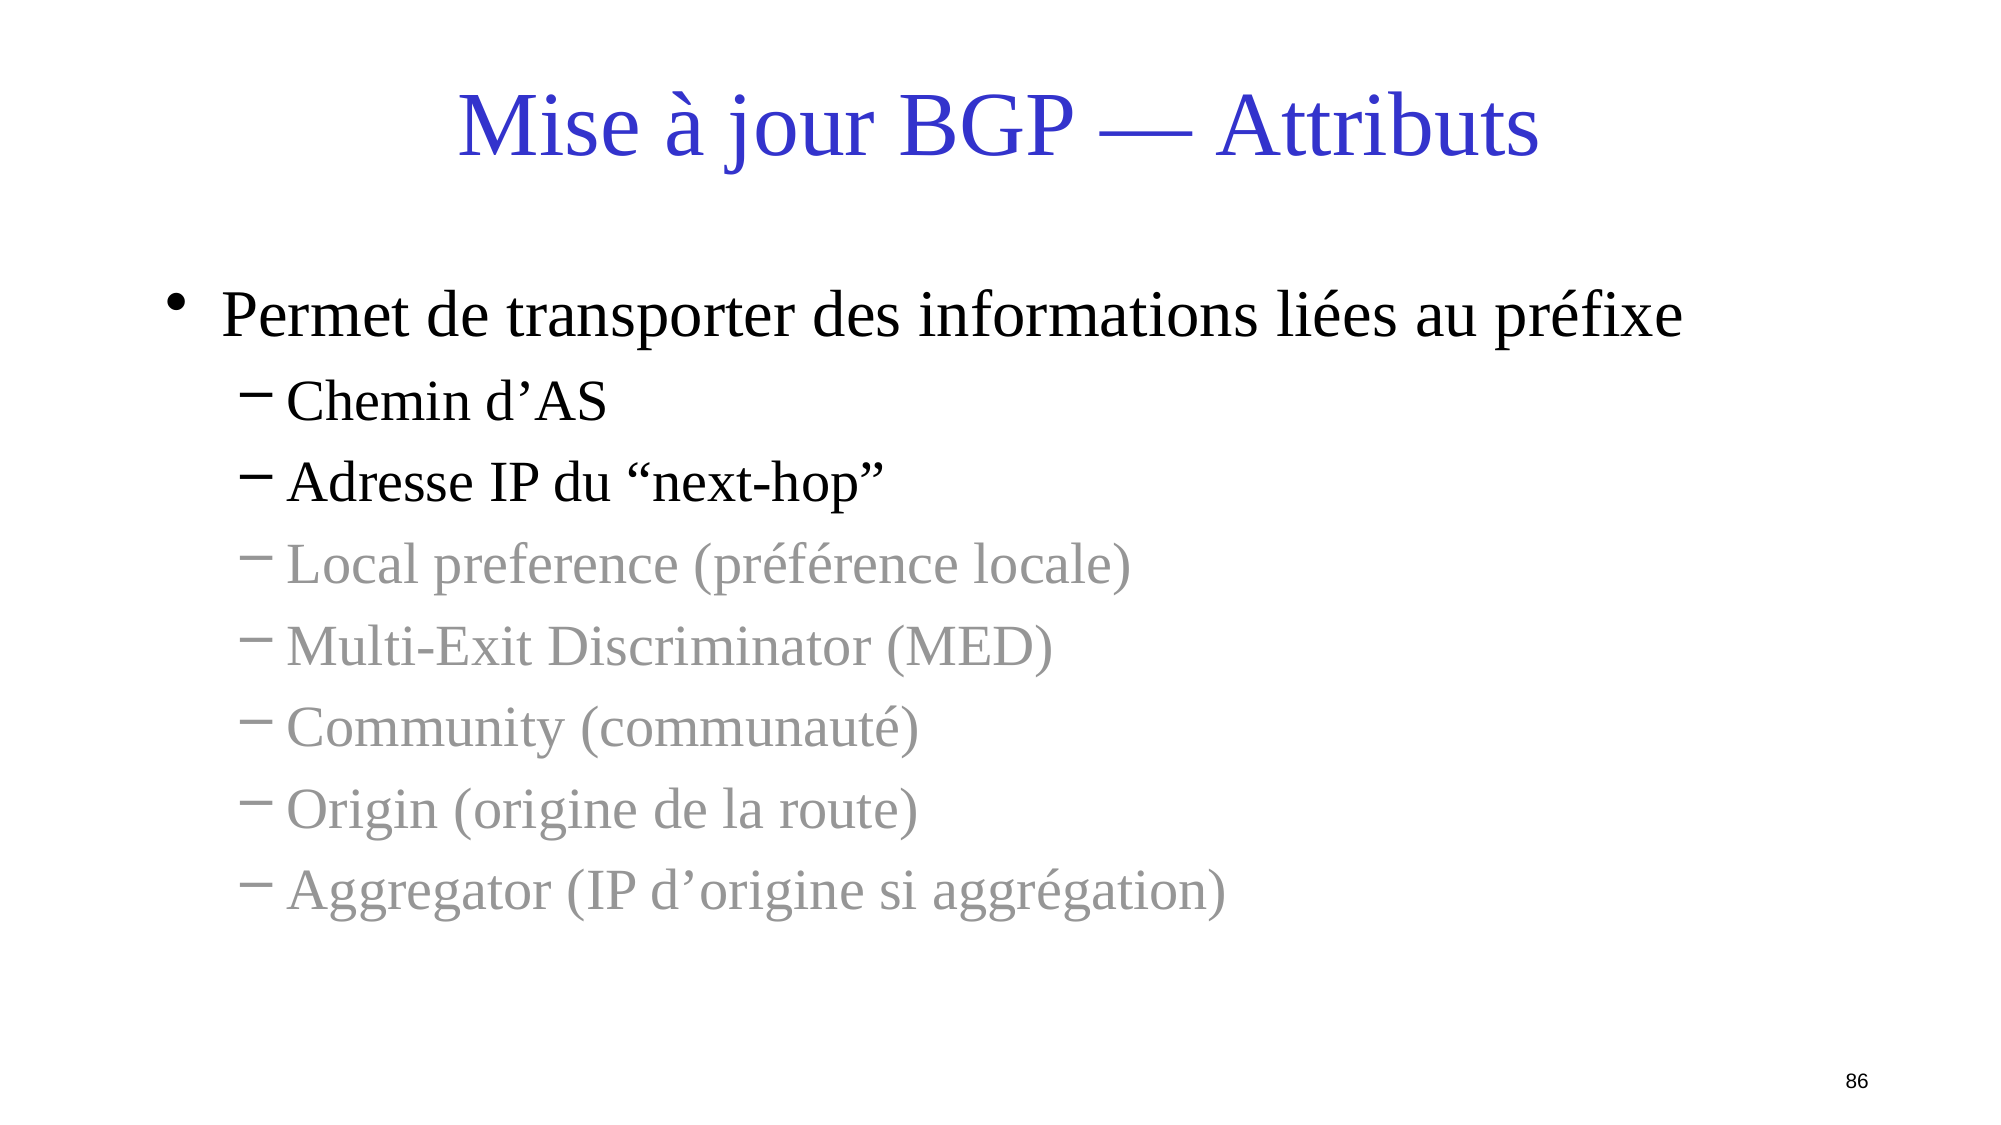

# Mise à jour BGP — Attributs
Permet de transporter des informations liées au préfixe
Chemin d’AS
Adresse IP du “next-hop”
Local preference (préférence locale)
Multi-Exit Discriminator (MED)
Community (communauté)
Origin (origine de la route)
Aggregator (IP d’origine si aggrégation)